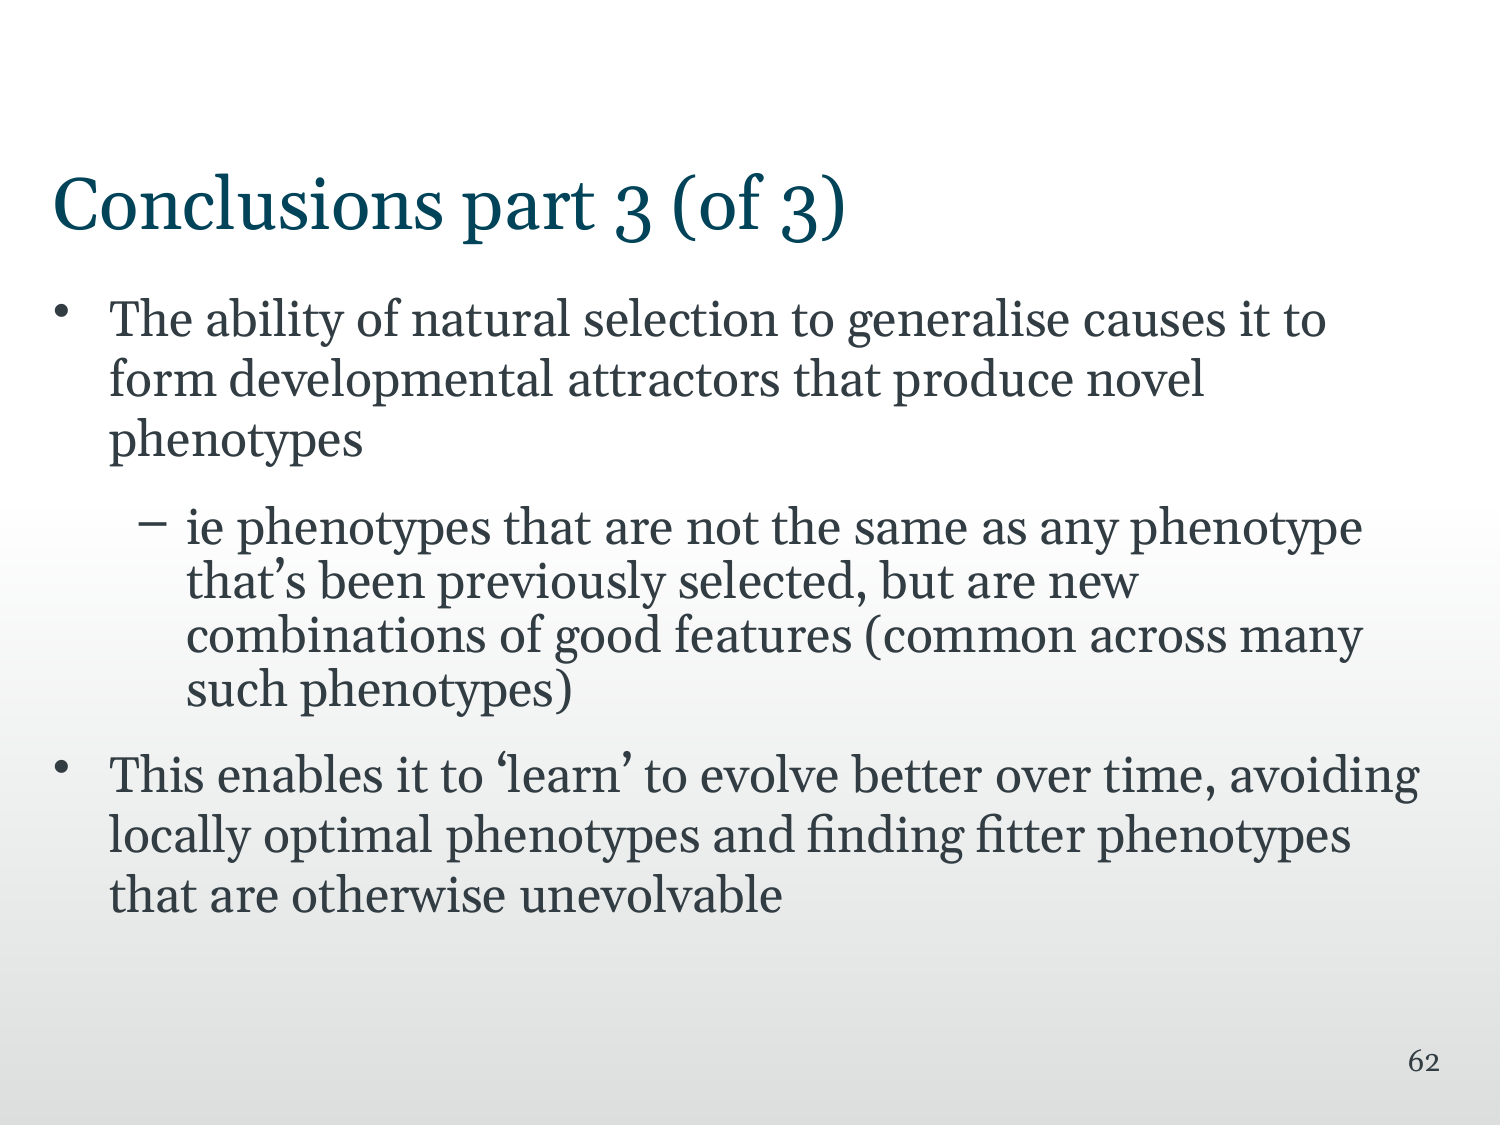

# Conclusions part 3 (of 3)
The ability of natural selection to generalise causes it to form developmental attractors that produce novel phenotypes
ie phenotypes that are not the same as any phenotype that’s been previously selected, but are new combinations of good features (common across many such phenotypes)
This enables it to ‘learn’ to evolve better over time, avoiding locally optimal phenotypes and finding fitter phenotypes that are otherwise unevolvable
62